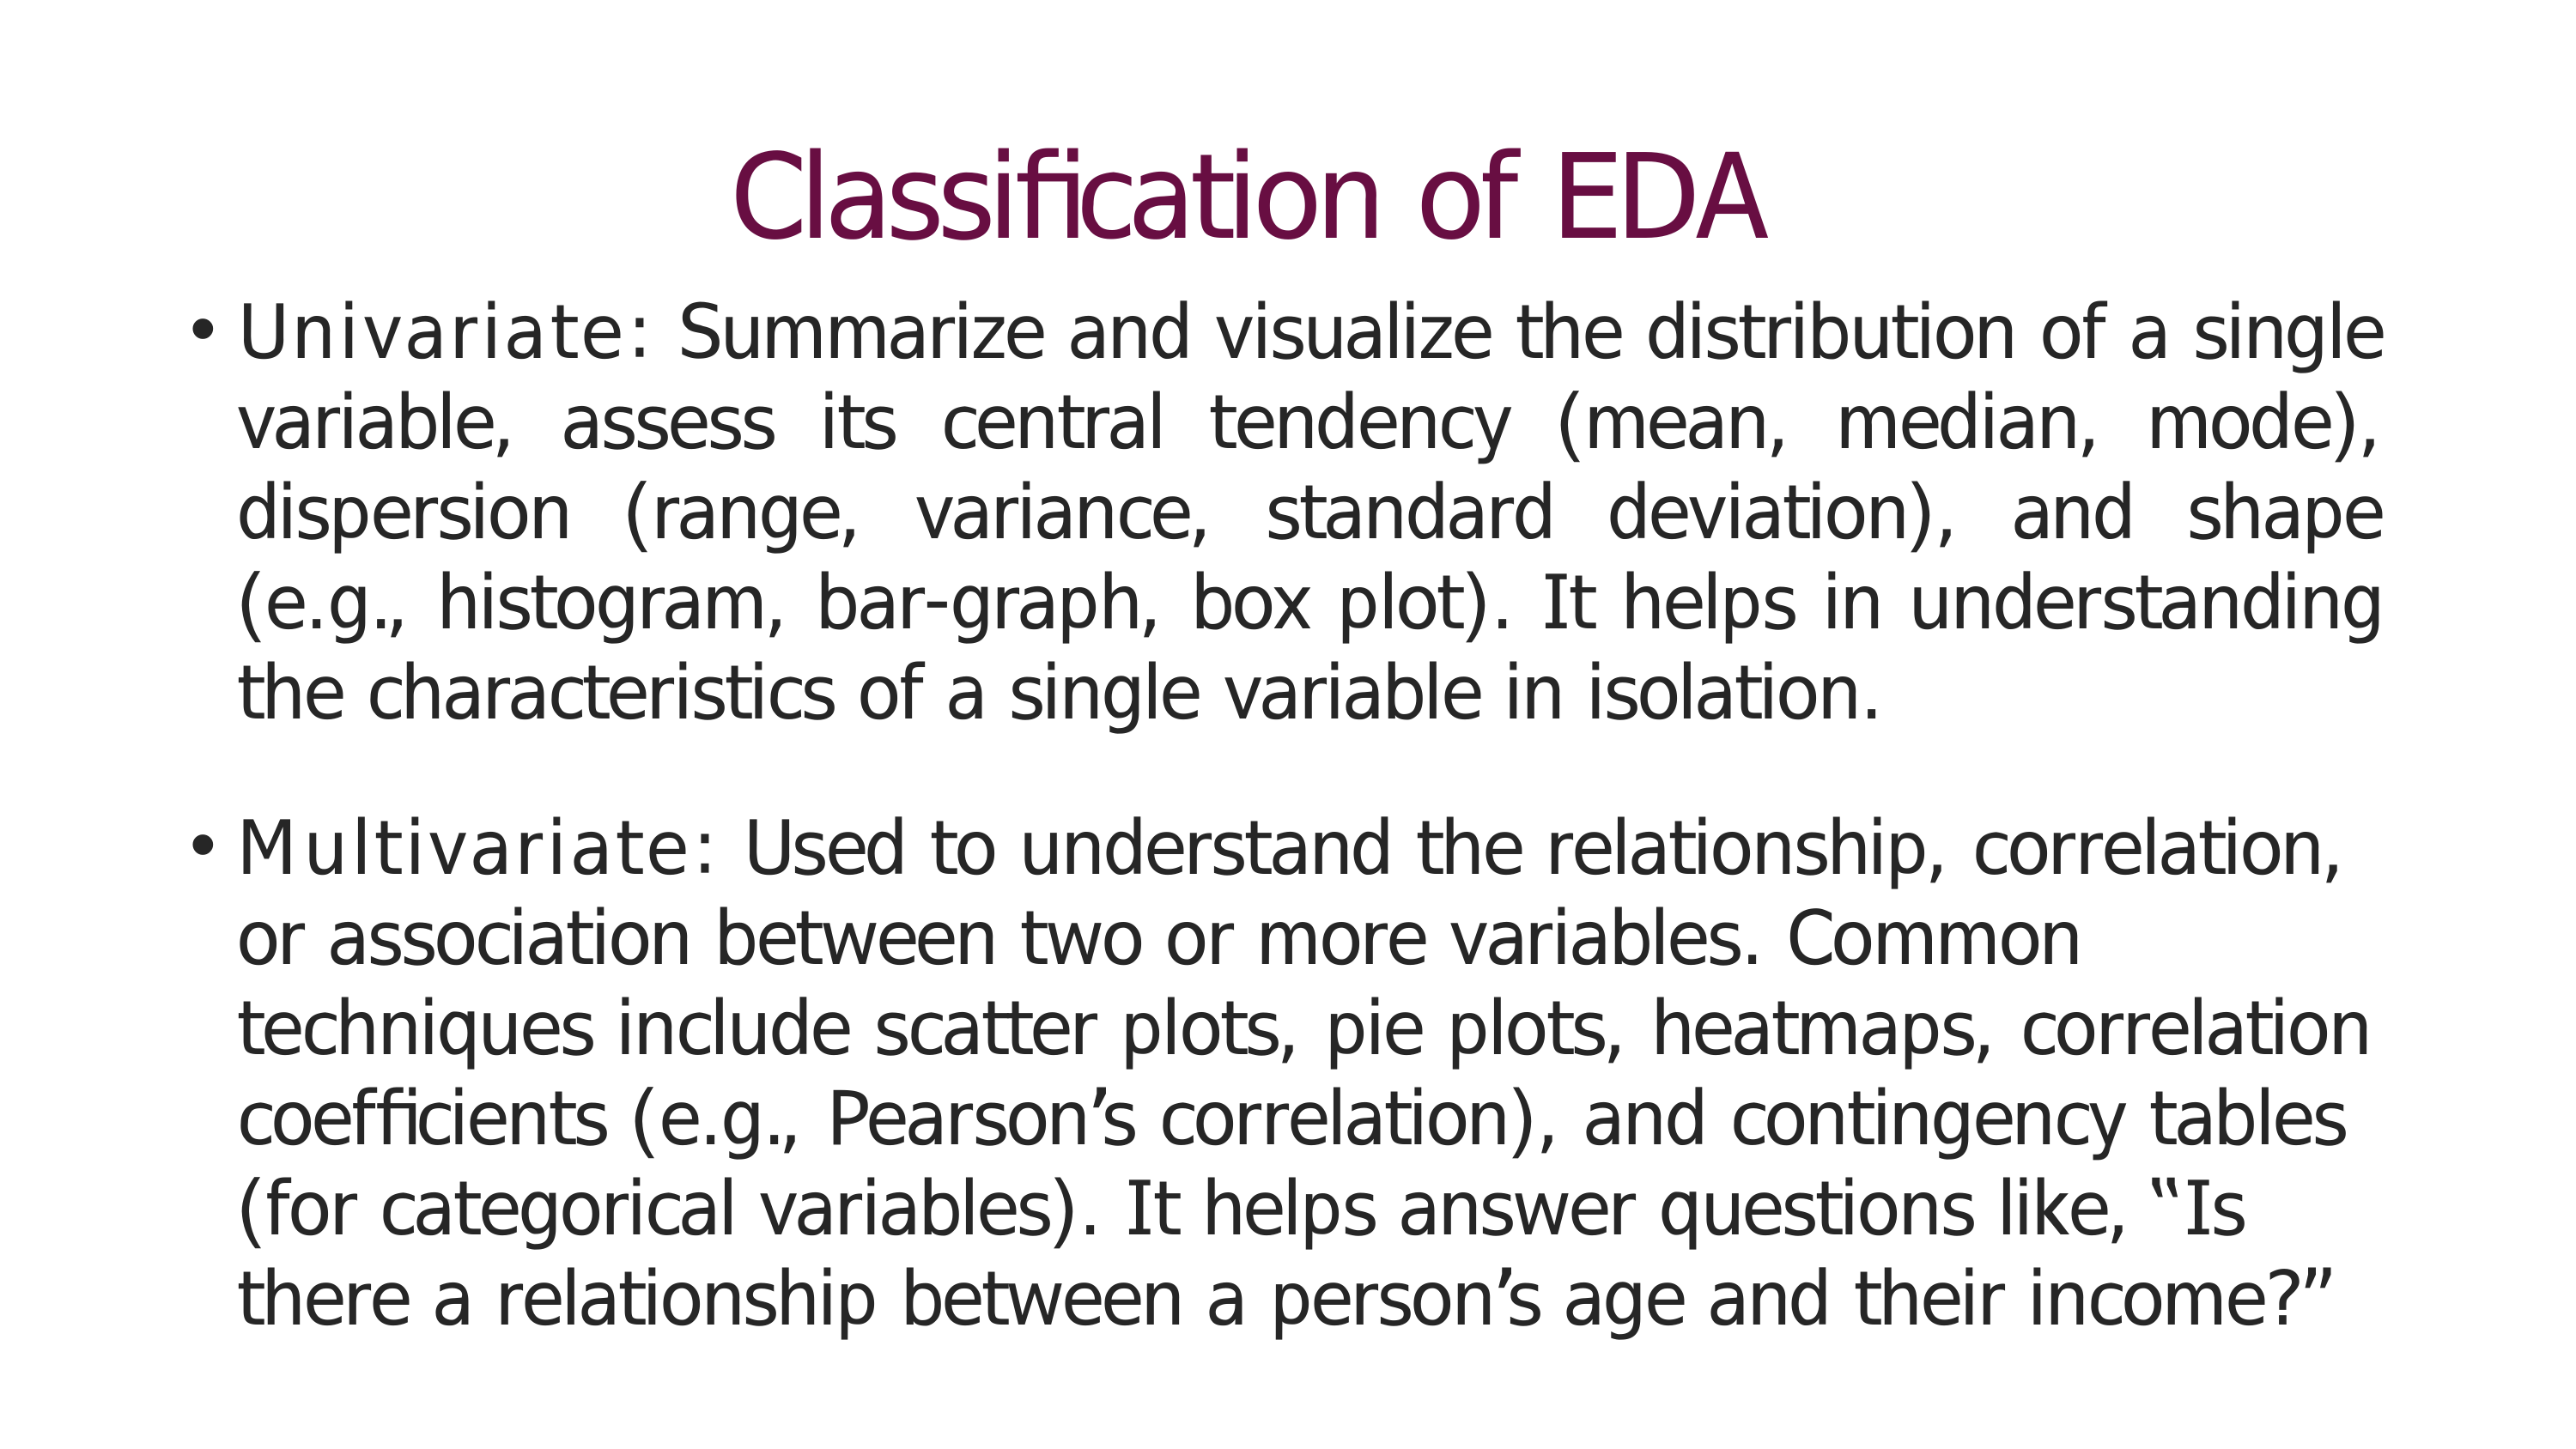

Classification of EDA
Univariate: Summarize and visualize the distribution of a single variable, assess its central tendency (mean, median, mode), dispersion (range, variance, standard deviation), and shape (e.g., histogram, bar-graph, box plot). It helps in understanding the characteristics of a single variable in isolation.

Multivariate: Used to understand the relationship, correlation, or association between two or more variables. Common techniques include scatter plots, pie plots, heatmaps, correlation coefficients (e.g., Pearson’s correlation), and contingency tables (for categorical variables). It helps answer questions like, “Is there a relationship between a person’s age and their income?”